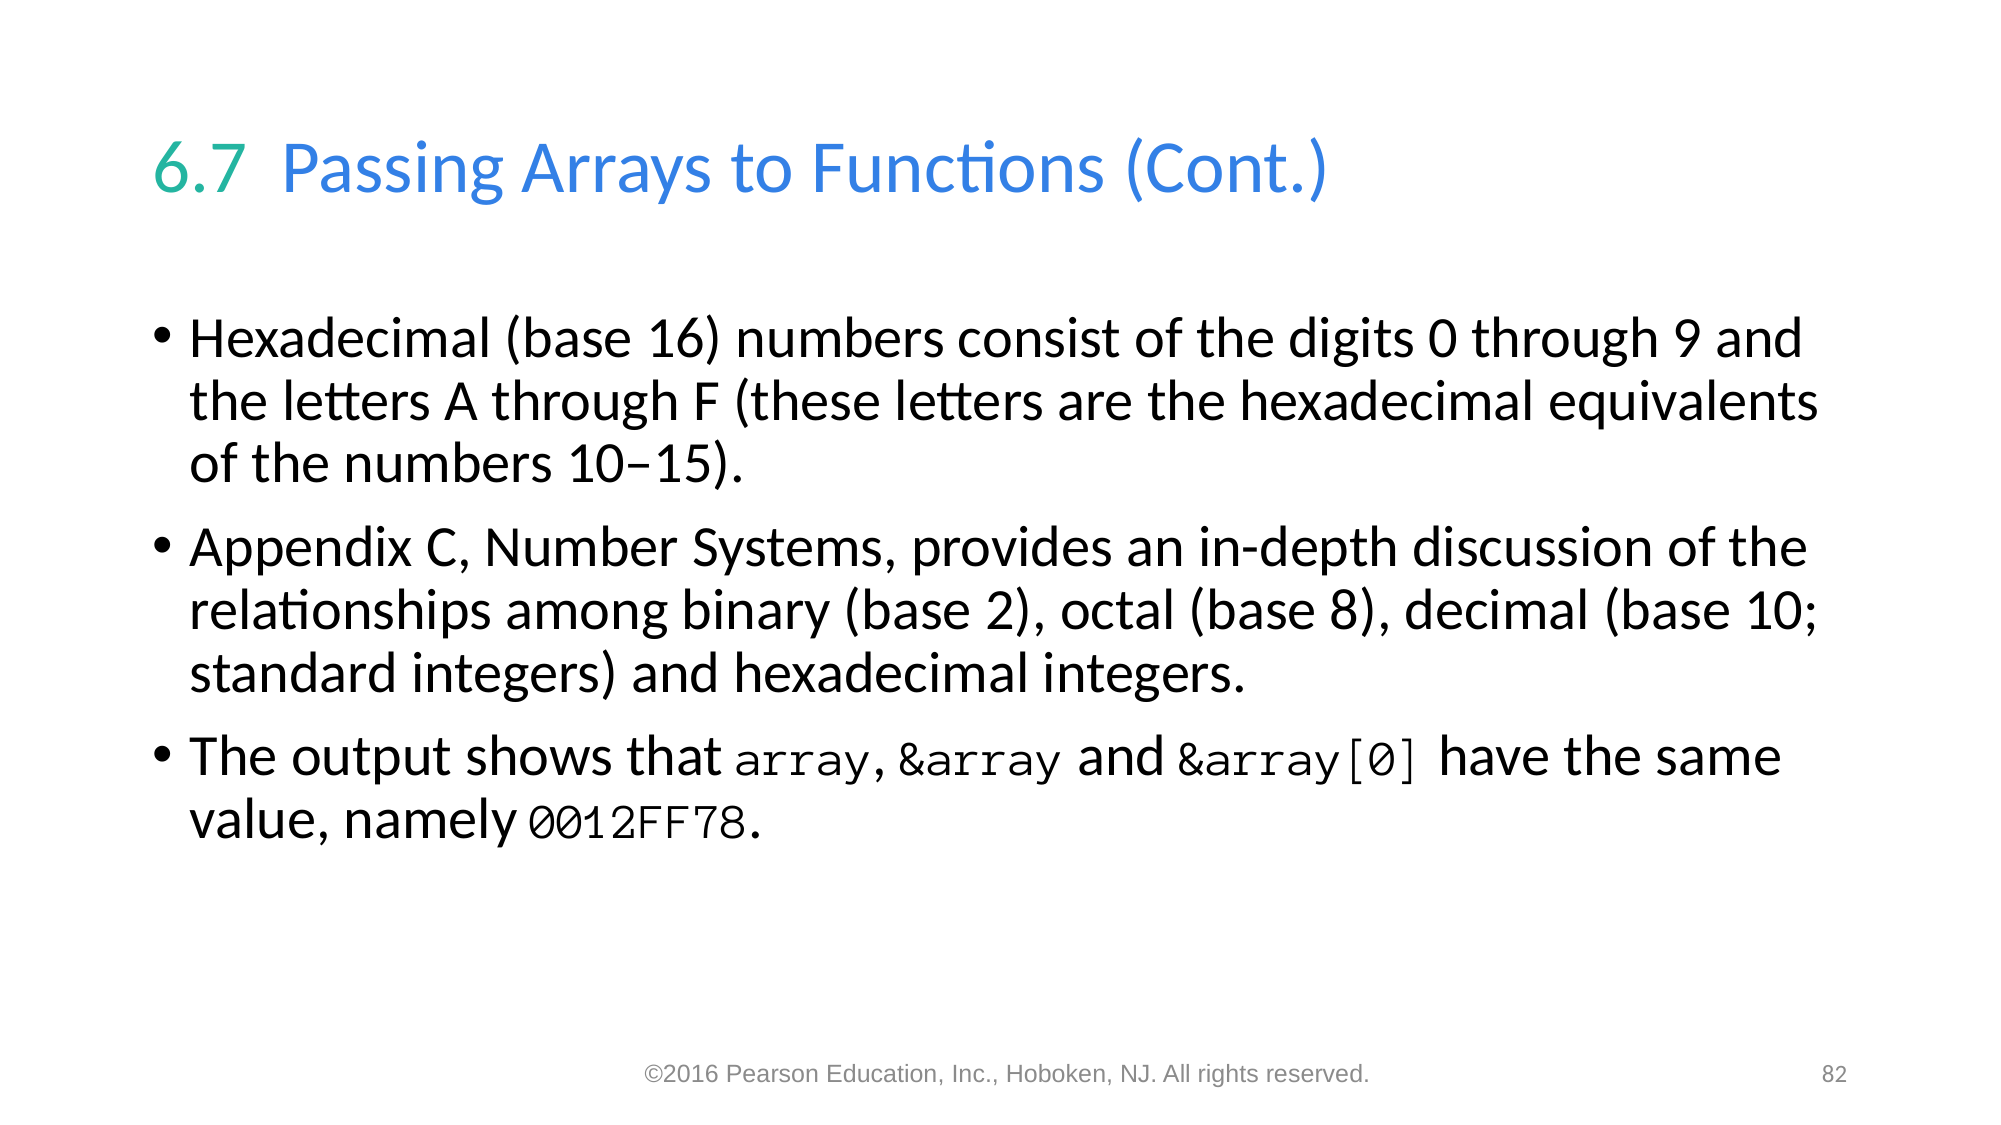

# 6.7  Passing Arrays to Functions (Cont.)
Hexadecimal (base 16) numbers consist of the digits 0 through 9 and the letters A through F (these letters are the hexadecimal equivalents of the numbers 10–15).
Appendix C, Number Systems, provides an in-depth discussion of the relationships among binary (base 2), octal (base 8), decimal (base 10; standard integers) and hexadecimal integers.
The output shows that array, &array and &array[0] have the same value, namely 0012FF78.
82
©2016 Pearson Education, Inc., Hoboken, NJ. All rights reserved.